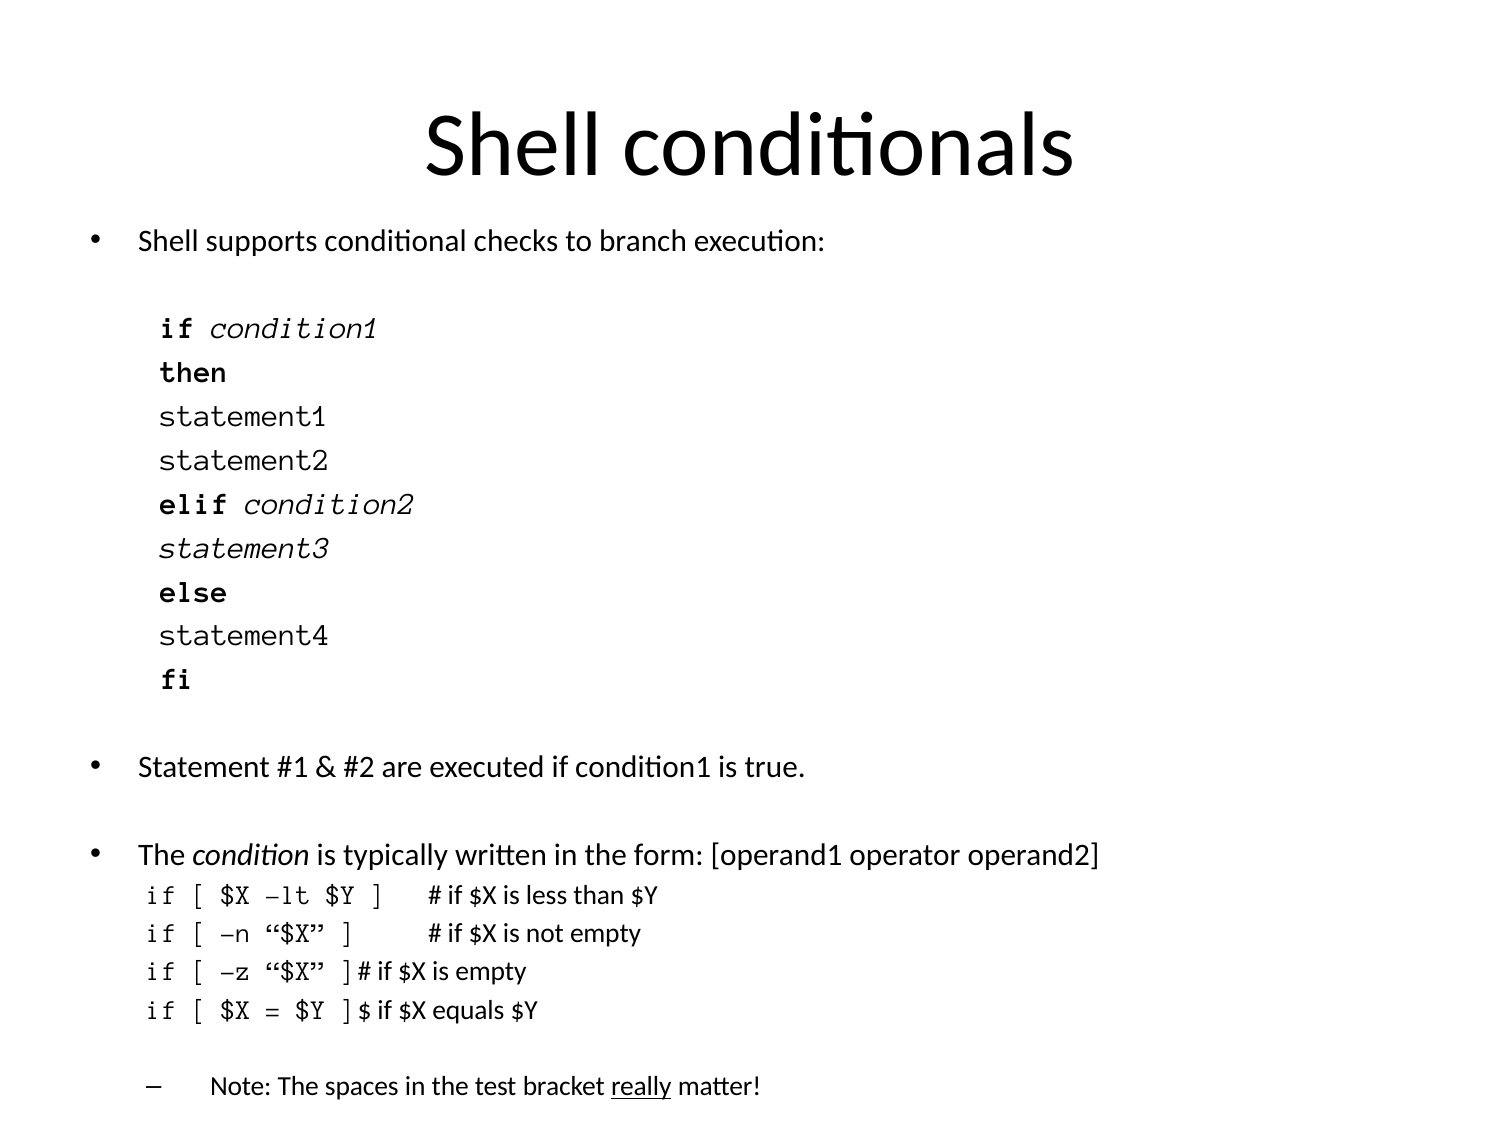

# Shell conditionals
Shell supports conditional checks to branch execution:

	if condition1
	then
		statement1
		statement2
	elif condition2
		statement3
	else
		statement4
	fi

Statement #1 & #2 are executed if condition1 is true.

The condition is typically written in the form: [operand1 operator operand2]
if [ $X –lt $Y ]		# if $X is less than $Y
if [ -n “$X” ]    	# if $X is not empty
if [ -z “$X” ]		# if $X is empty
if [ $X = $Y ]		$ if $X equals $Y

Note: The spaces in the test bracket really matter!